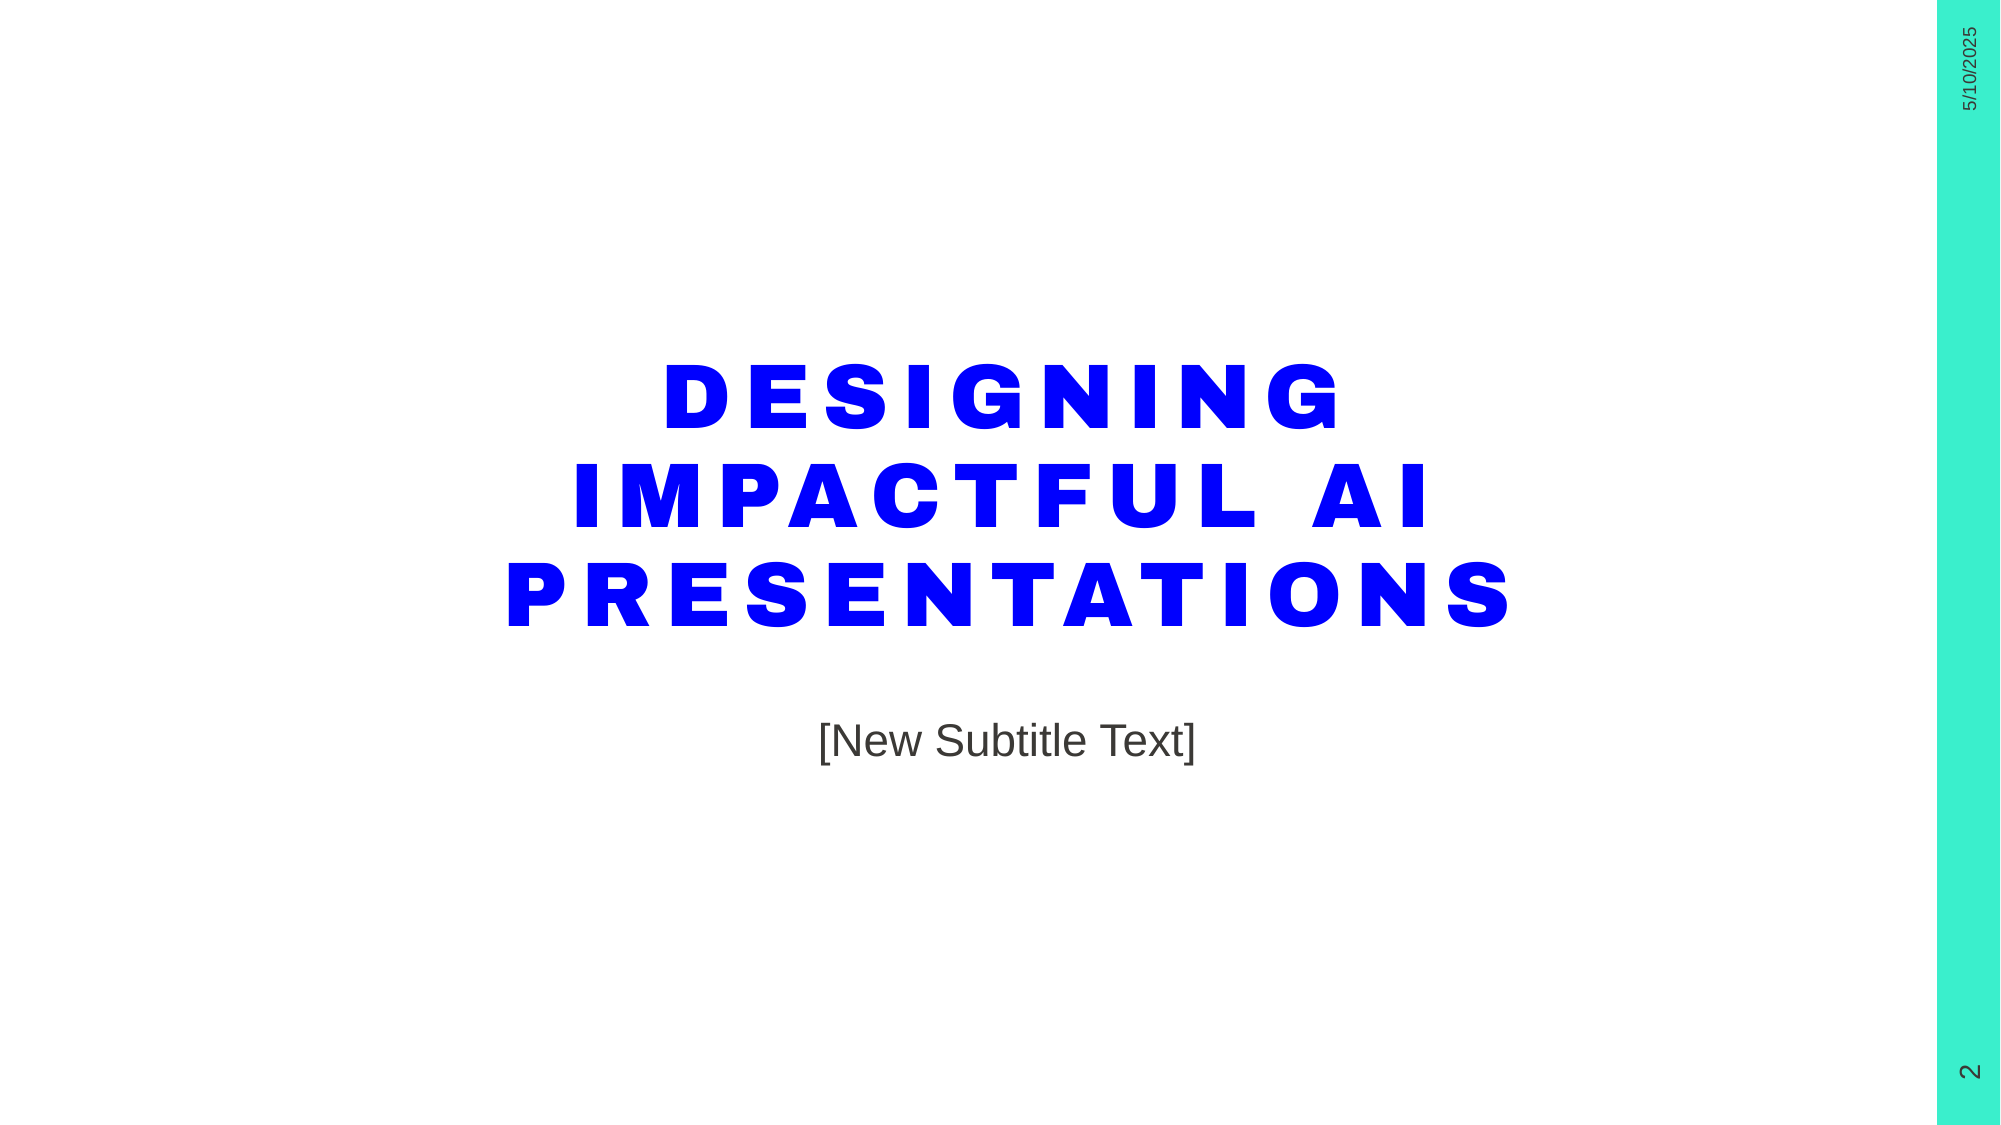

5/10/2025
# Designing Impactful AI Presentations
[New Subtitle Text]
2